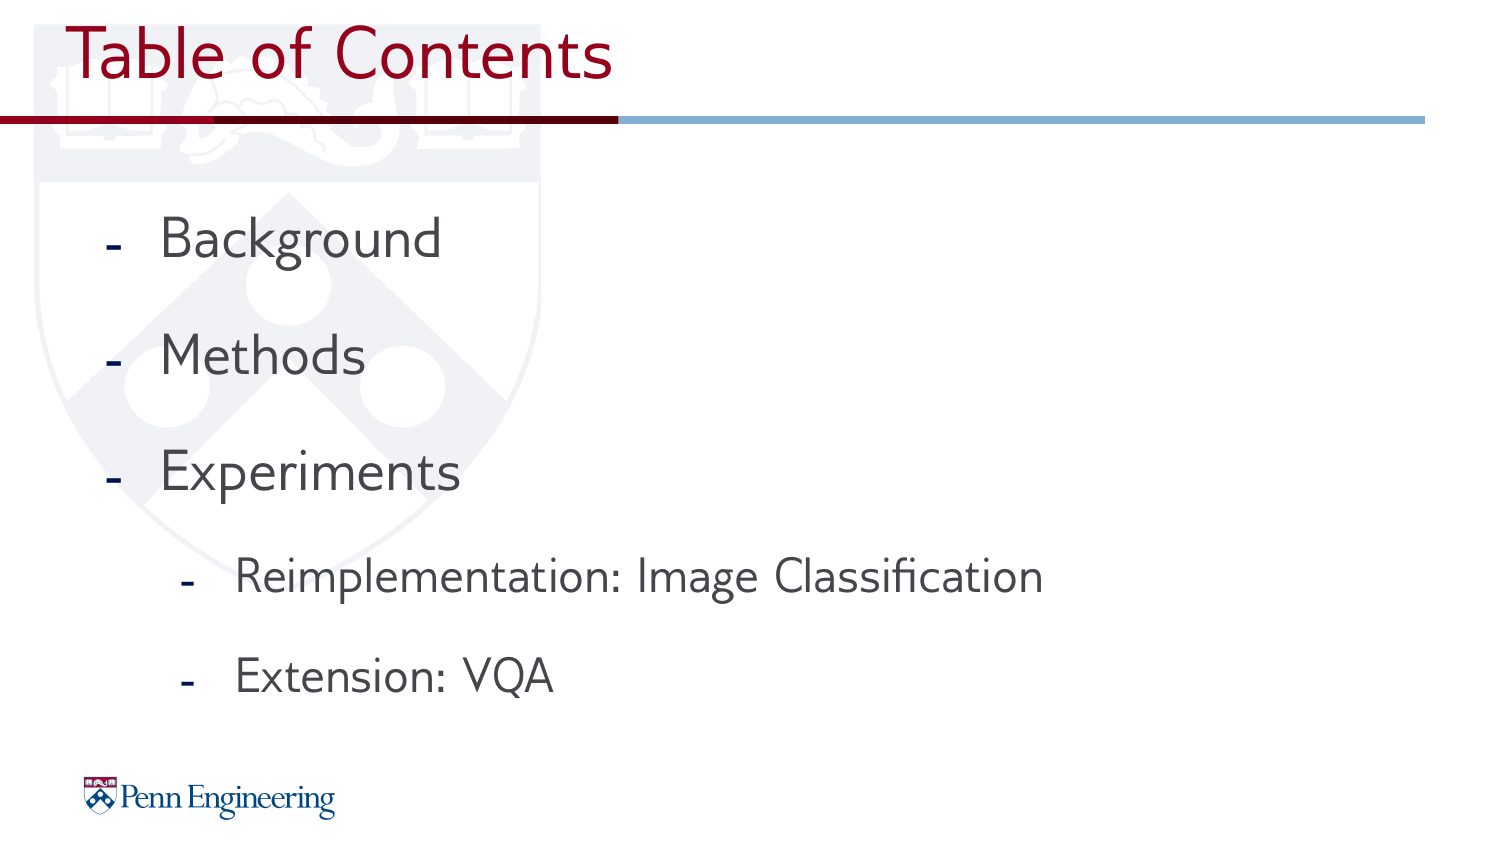

# Table of Contents
Background
Methods
Experiments
Reimplementation: Image Classification
Extension: VQA